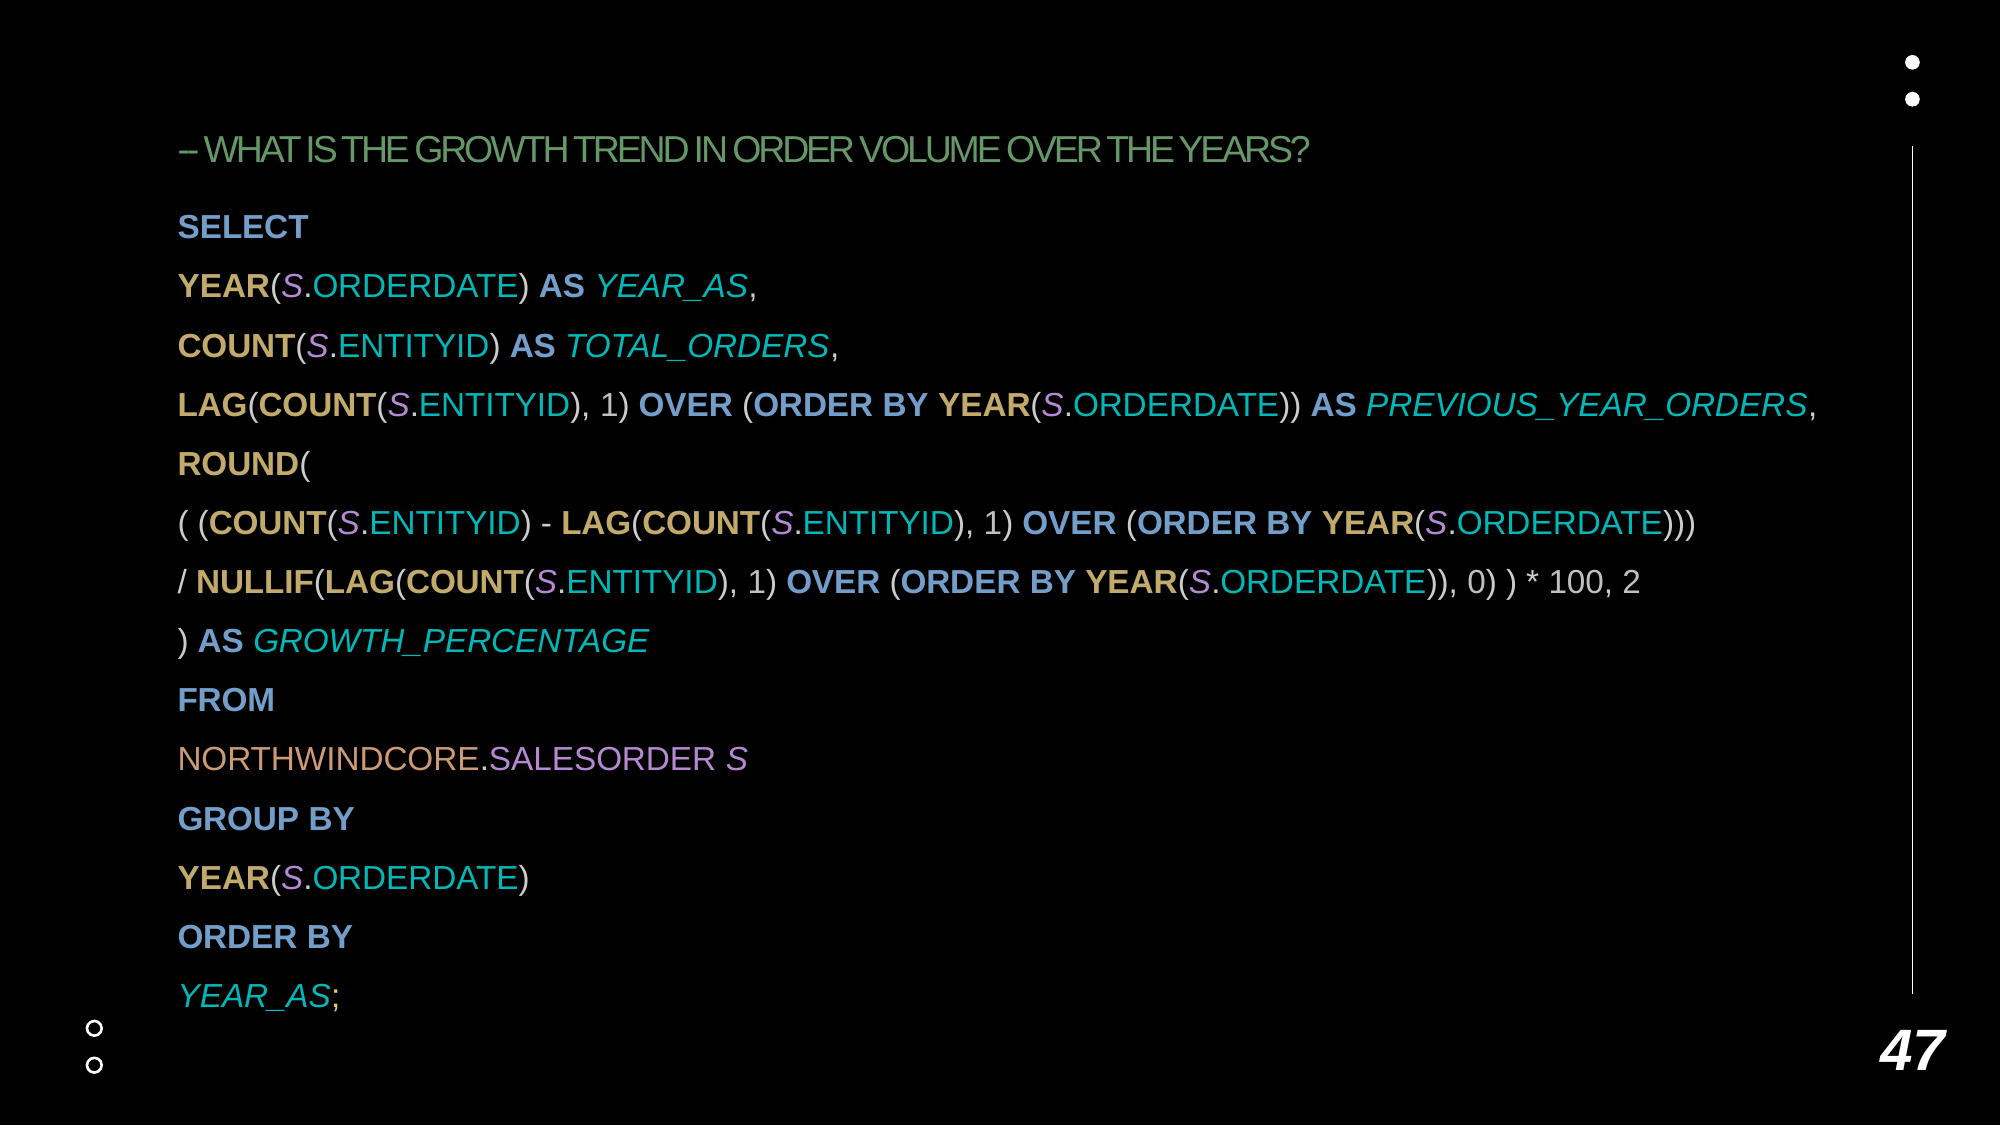

# -- What is the growth trend in order volume over the years?
SELECT
YEAR(S.ORDERDATE) AS YEAR_AS,
COUNT(S.ENTITYID) AS TOTAL_ORDERS,
LAG(COUNT(S.ENTITYID), 1) OVER (ORDER BY YEAR(S.ORDERDATE)) AS PREVIOUS_YEAR_ORDERS,
ROUND(
( (COUNT(S.ENTITYID) - LAG(COUNT(S.ENTITYID), 1) OVER (ORDER BY YEAR(S.ORDERDATE)))
/ NULLIF(LAG(COUNT(S.ENTITYID), 1) OVER (ORDER BY YEAR(S.ORDERDATE)), 0) ) * 100, 2
) AS GROWTH_PERCENTAGE
FROM
NORTHWINDCORE.SALESORDER S
GROUP BY
YEAR(S.ORDERDATE)
ORDER BY
YEAR_AS;
47